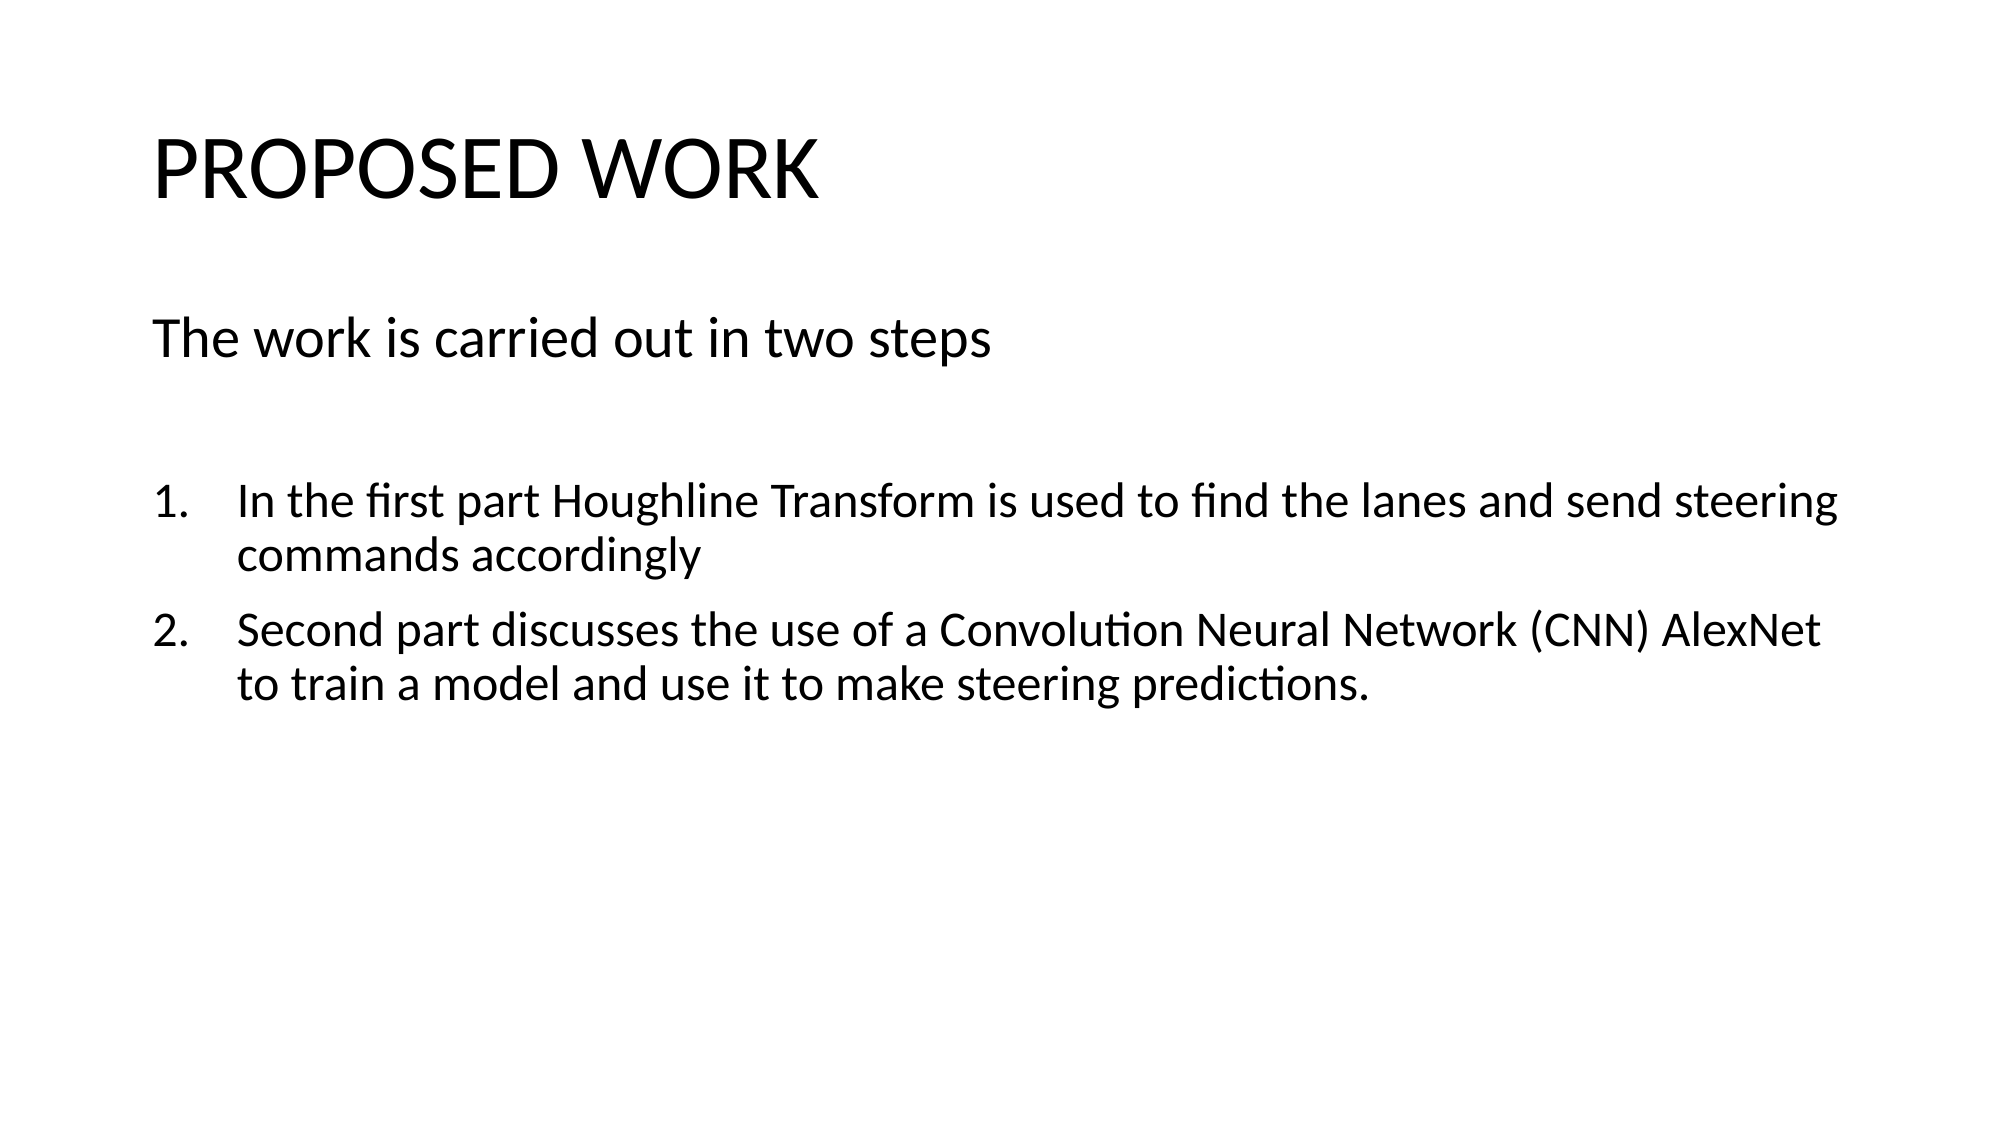

# PROPOSED WORK
The work is carried out in two steps

In the first part Houghline Transform is used to find the lanes and send steering commands accordingly
Second part discusses the use of a Convolution Neural Network (CNN) AlexNet to train a model and use it to make steering predictions.